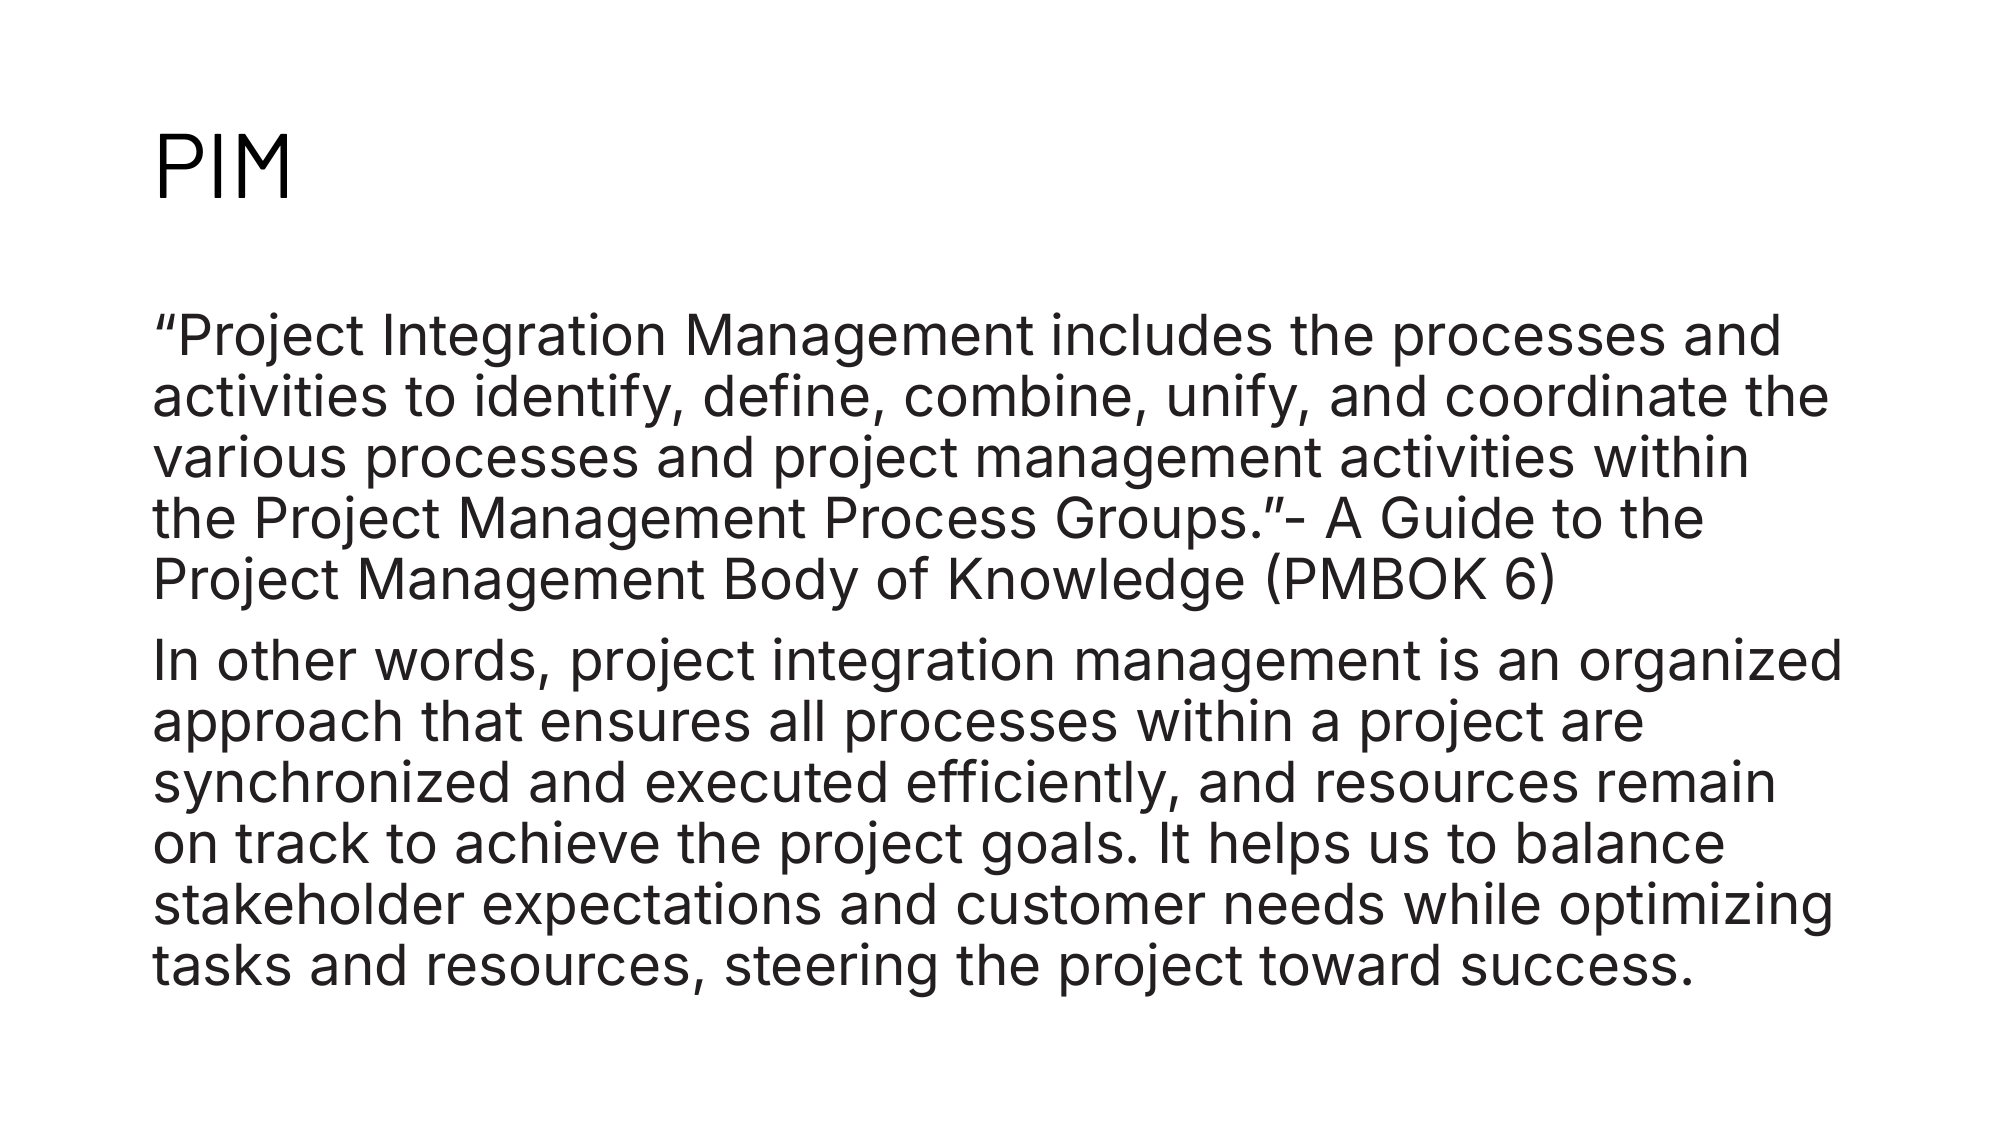

# PIM
“Project Integration Management includes the processes and activities to identify, define, combine, unify, and coordinate the various processes and project management activities within the Project Management Process Groups.”- A Guide to the Project Management Body of Knowledge (PMBOK 6)
In other words, project integration management is an organized approach that ensures all processes within a project are synchronized and executed efficiently, and resources remain on track to achieve the project goals. It helps us to balance stakeholder expectations and customer needs while optimizing tasks and resources, steering the project toward success.